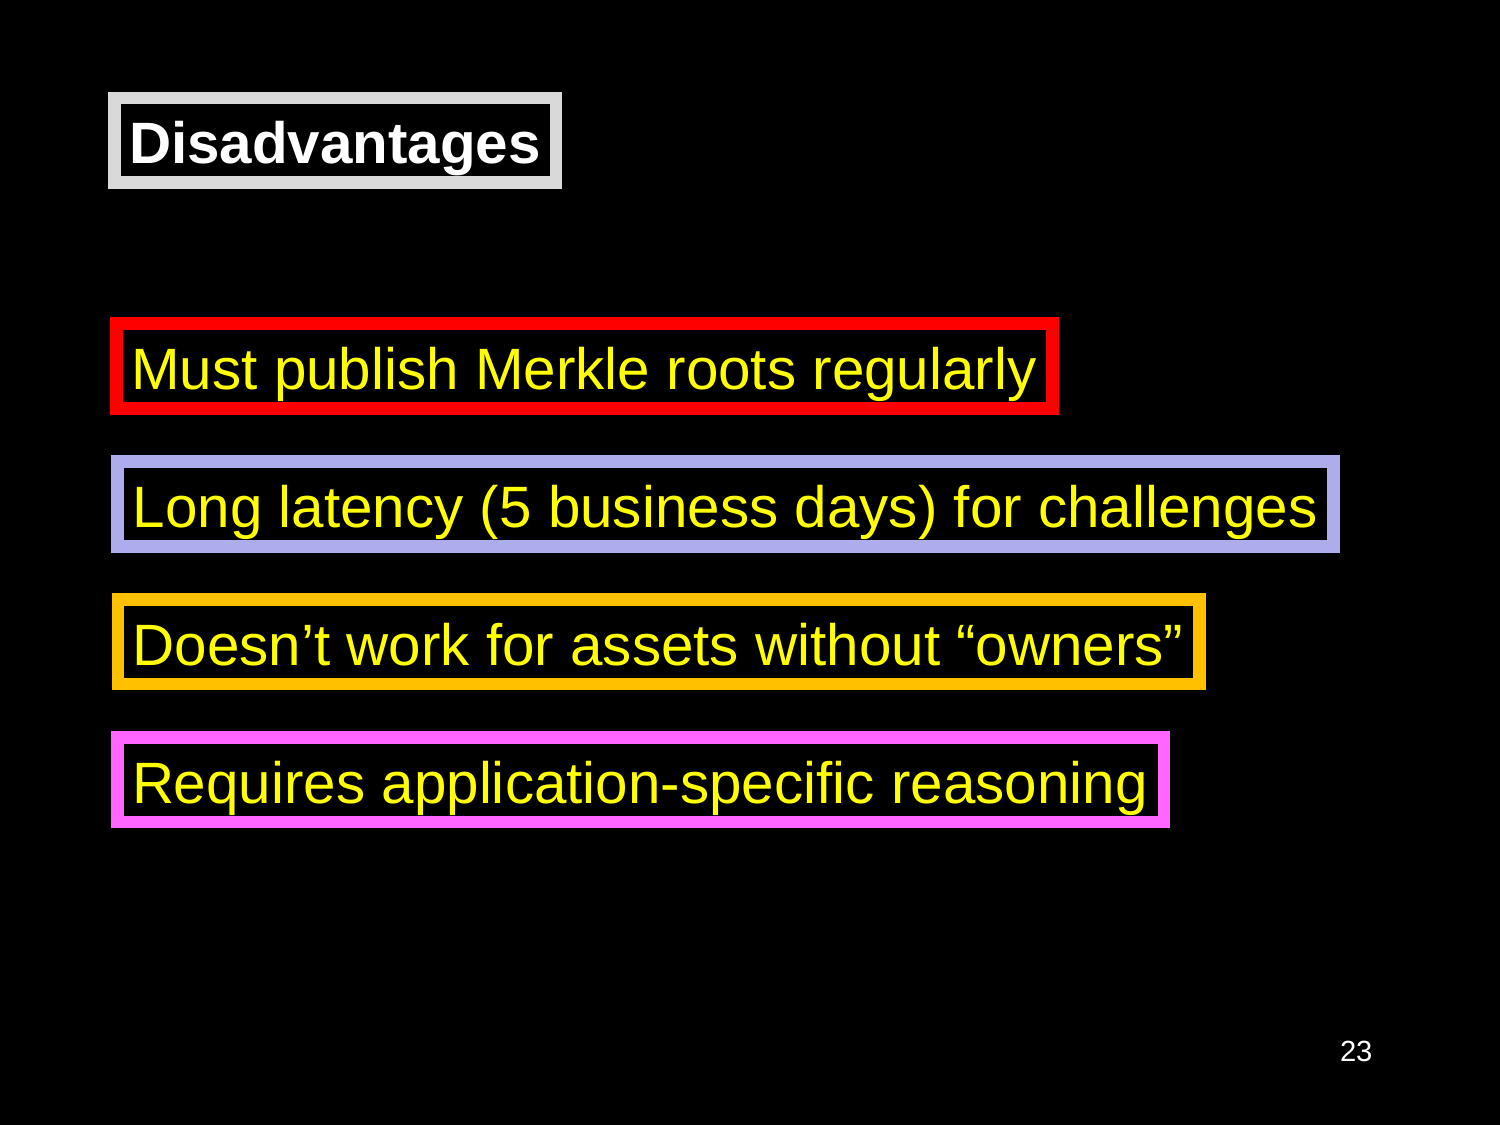

Disadvantages
Must publish Merkle roots regularly
Long latency (5 business days) for challenges
Doesn’t work for assets without “owners”
Requires application-specific reasoning
23